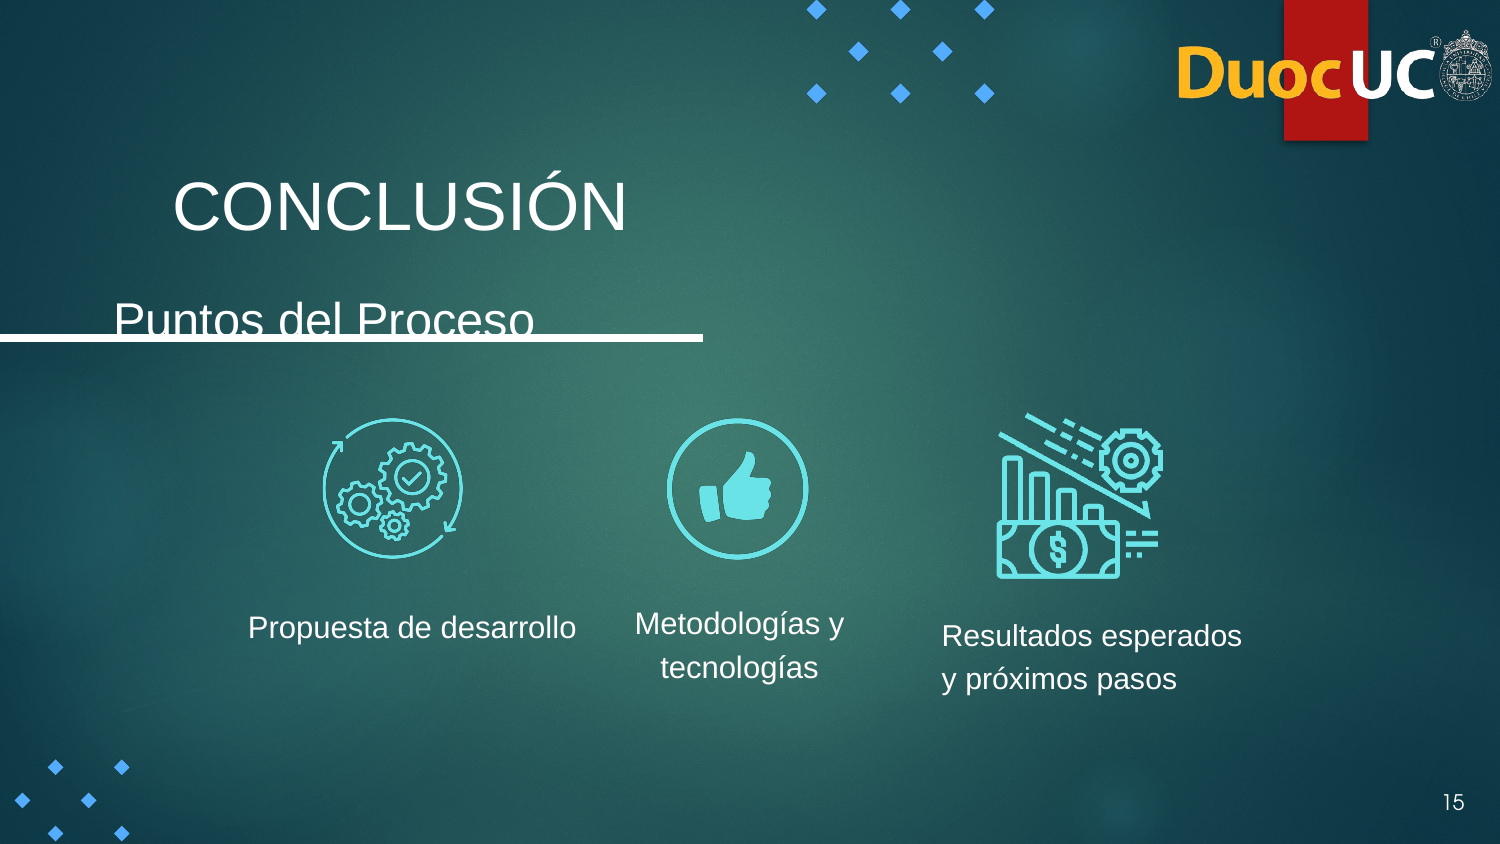

CONCLUSIÓN
Puntos del Proceso

Metodologías y tecnologías
Propuesta de desarrollo
Resultados esperados y próximos pasos

15